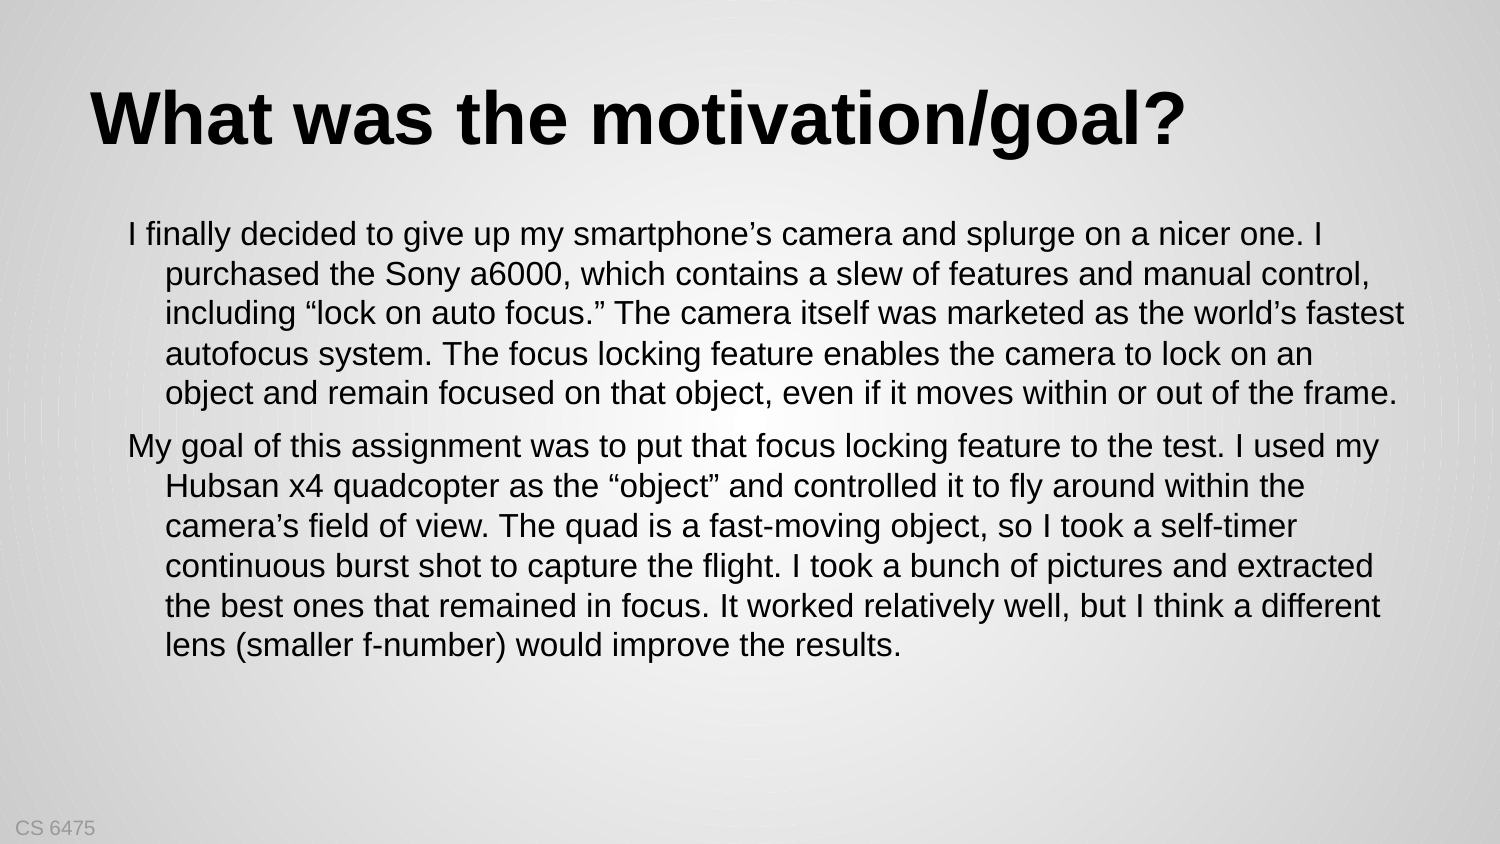

# What was the motivation/goal?
I finally decided to give up my smartphone’s camera and splurge on a nicer one. I purchased the Sony a6000, which contains a slew of features and manual control, including “lock on auto focus.” The camera itself was marketed as the world’s fastest autofocus system. The focus locking feature enables the camera to lock on an object and remain focused on that object, even if it moves within or out of the frame.
My goal of this assignment was to put that focus locking feature to the test. I used my Hubsan x4 quadcopter as the “object” and controlled it to fly around within the camera’s field of view. The quad is a fast-moving object, so I took a self-timer continuous burst shot to capture the flight. I took a bunch of pictures and extracted the best ones that remained in focus. It worked relatively well, but I think a different lens (smaller f-number) would improve the results.

CS 6475